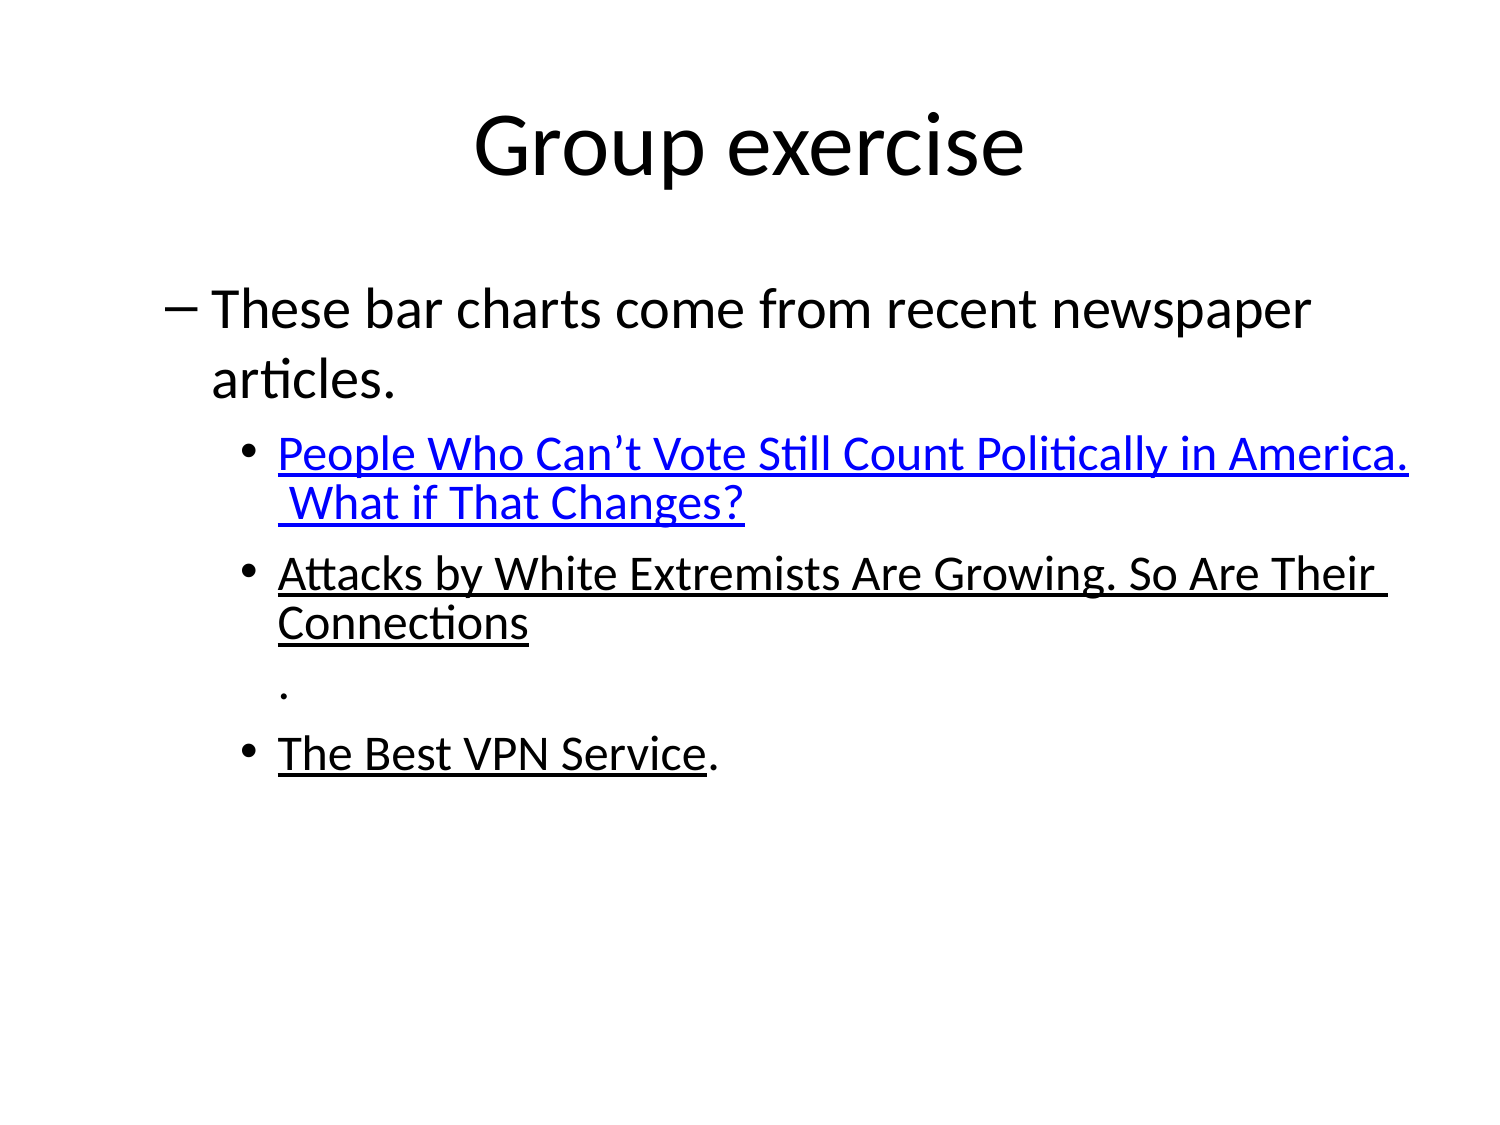

# Group exercise
These bar charts come from recent newspaper articles.
People Who Can’t Vote Still Count Politically in America. What if That Changes?
Attacks by White Extremists Are Growing. So Are Their Connections.
The Best VPN Service.